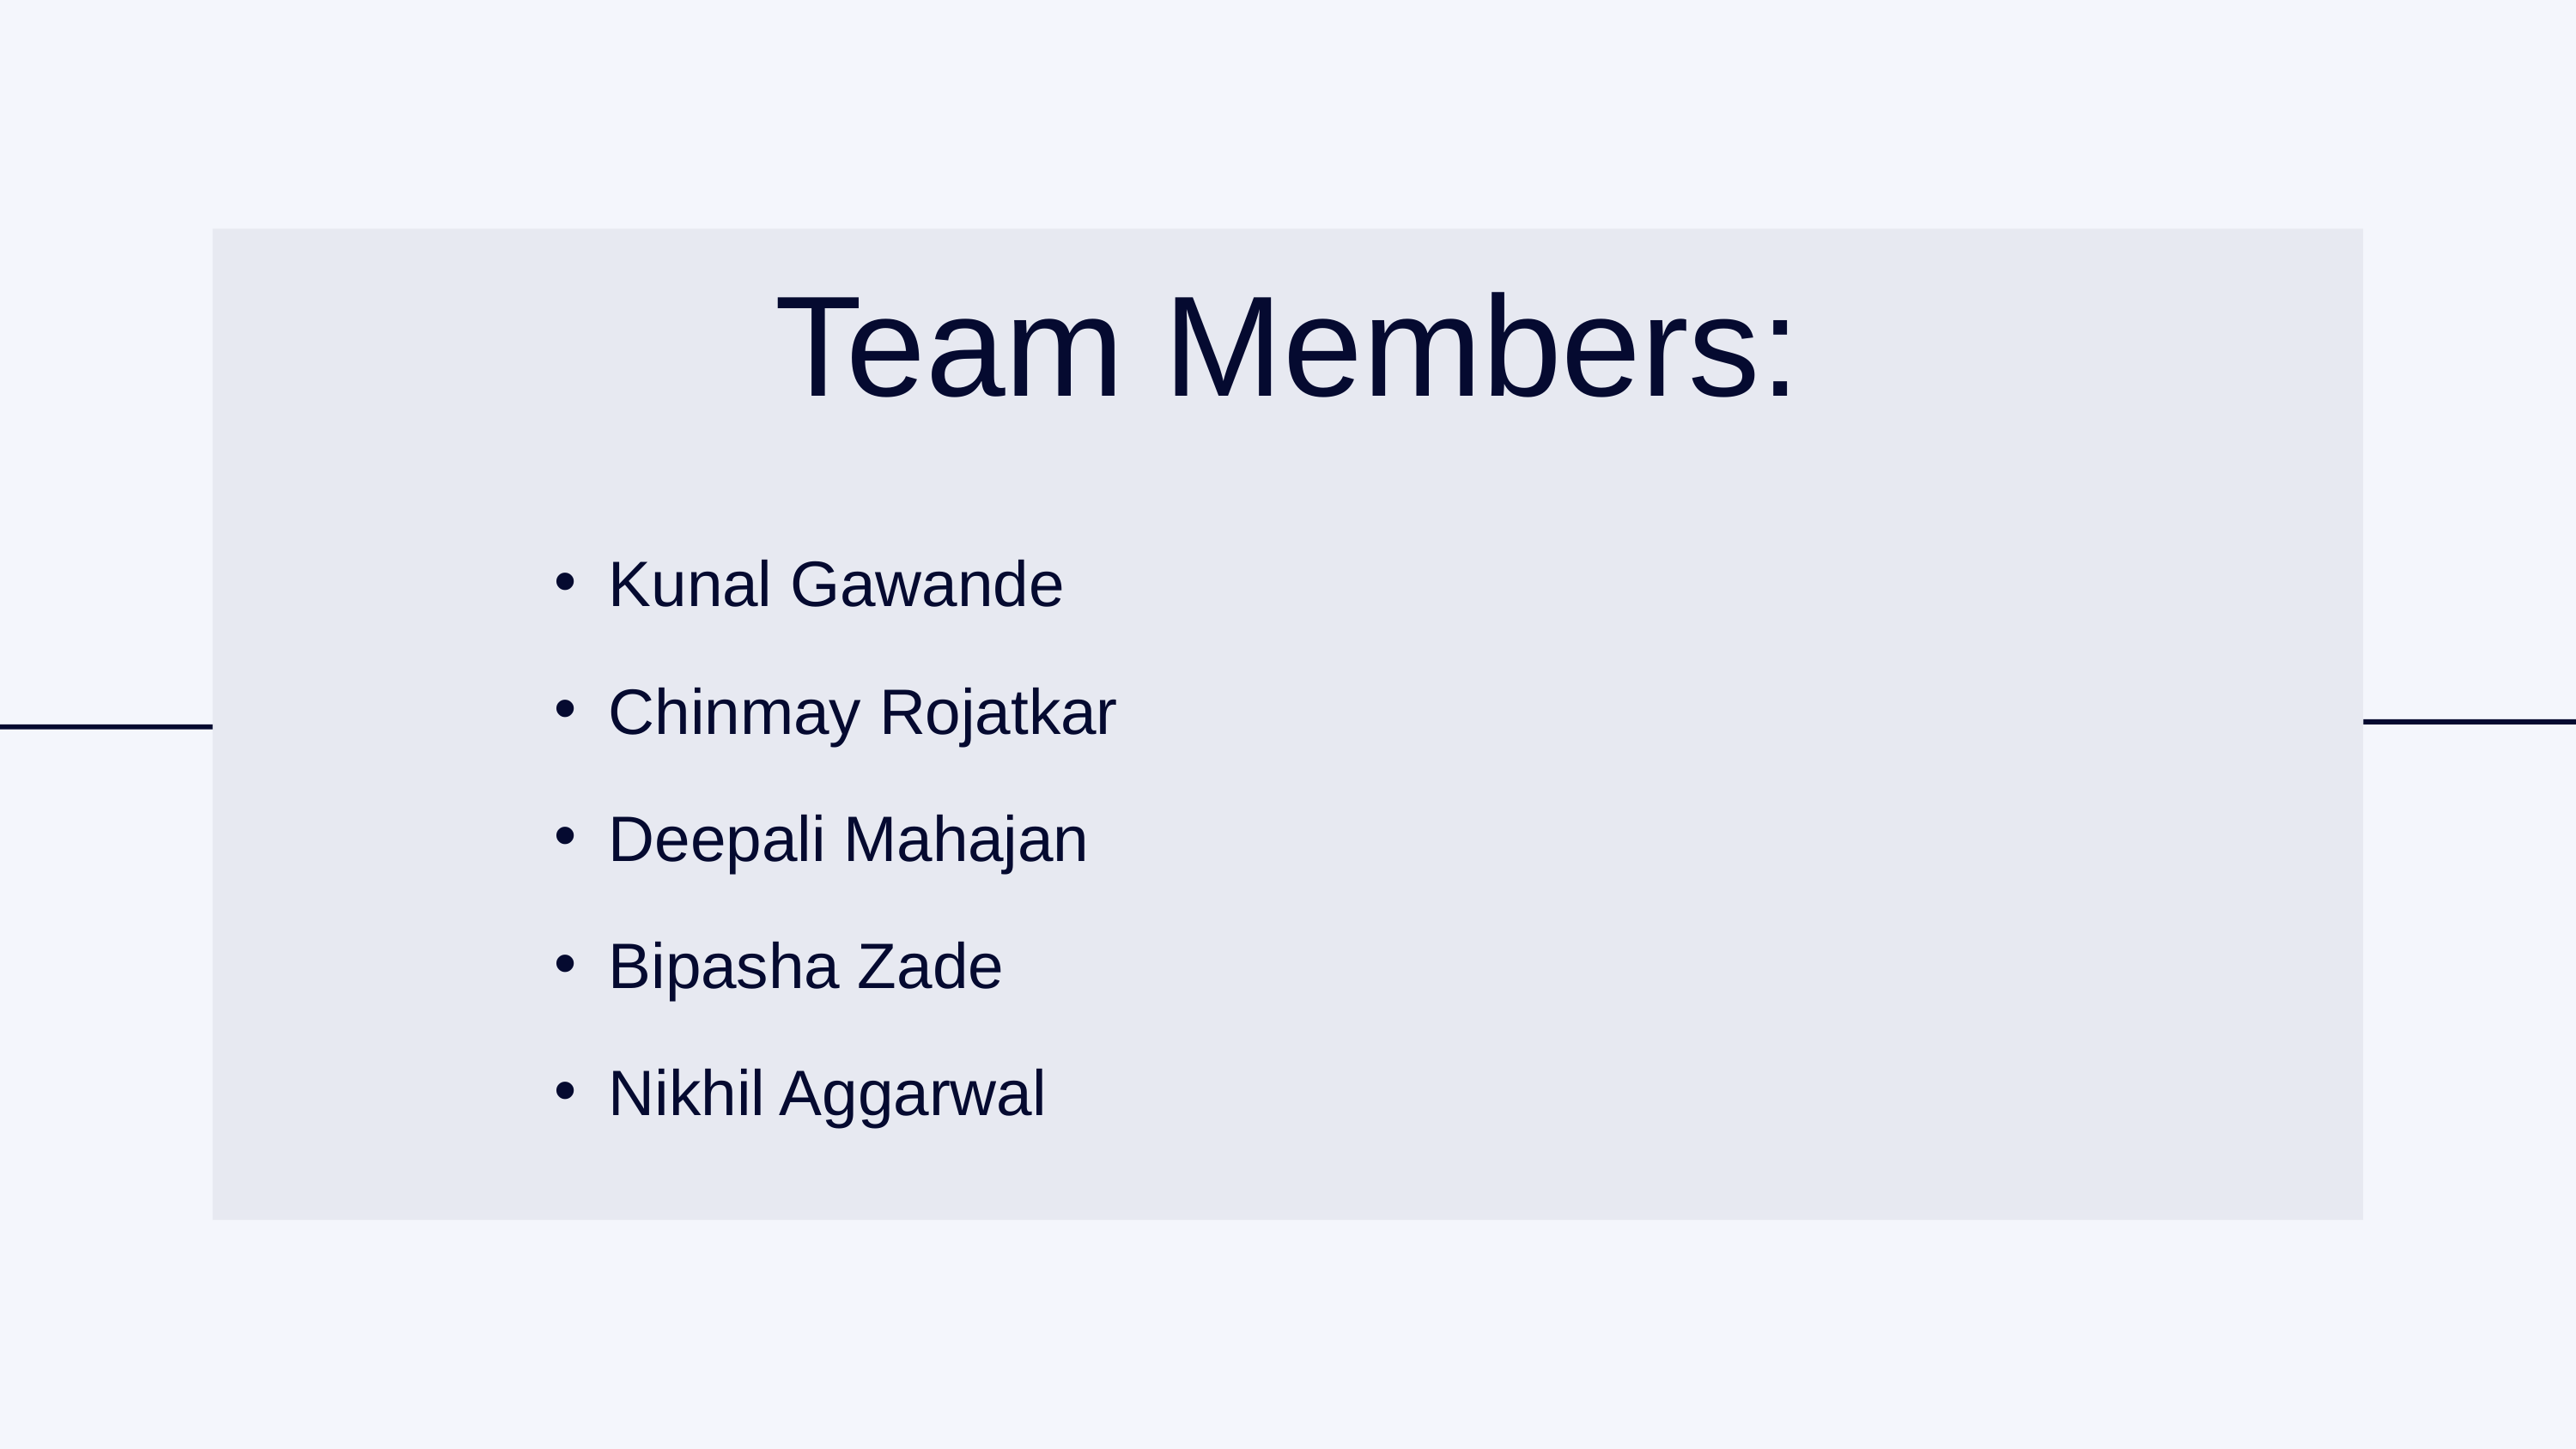

Team Members:
Kunal Gawande
Chinmay Rojatkar
Deepali Mahajan
Bipasha Zade
Nikhil Aggarwal